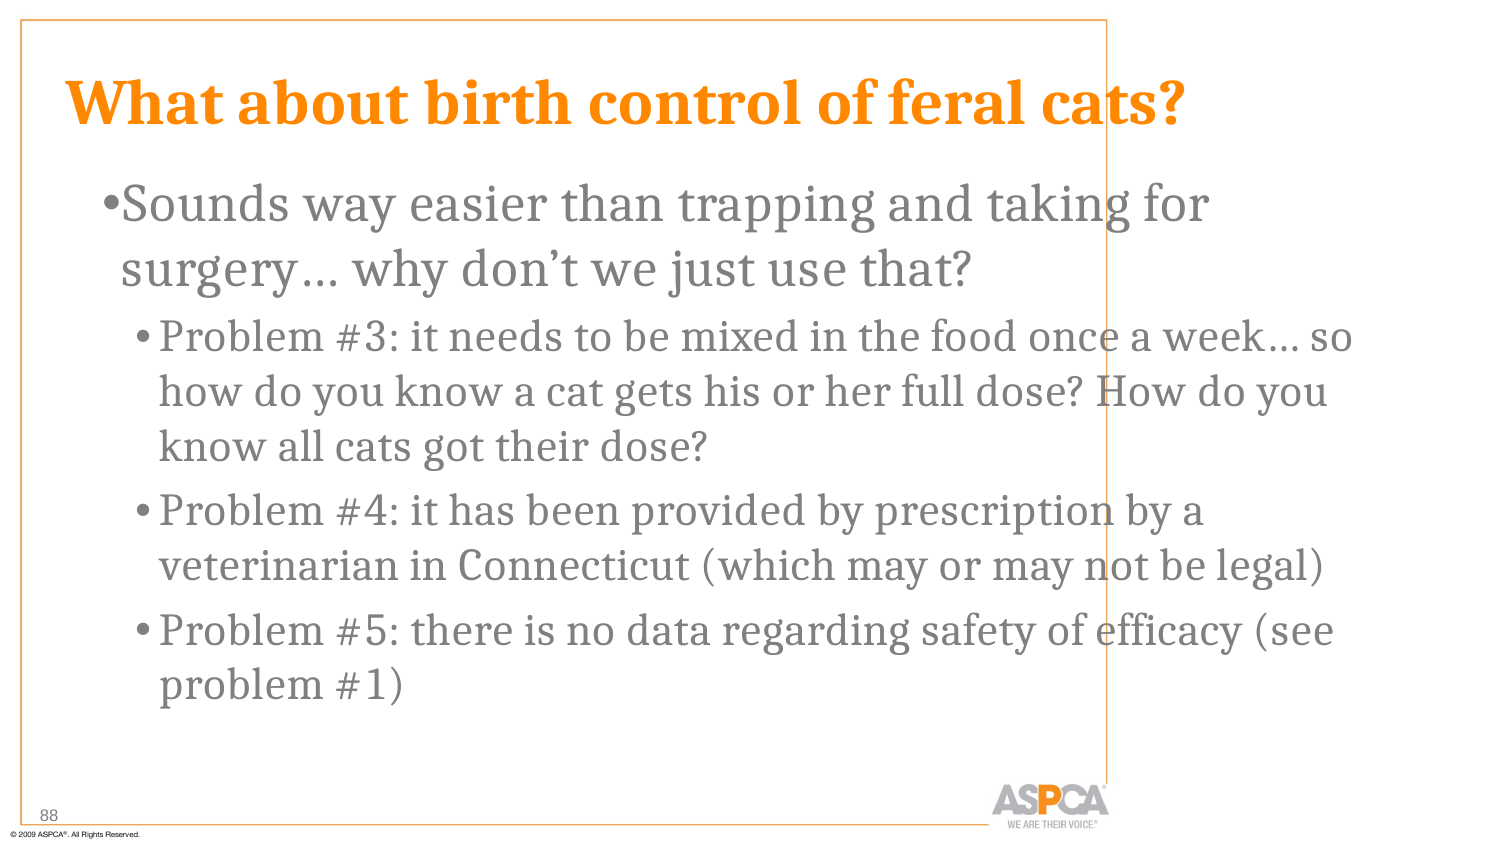

# What about birth control of feral cats?
Sounds way easier than trapping and taking for surgery… why don’t we just use that?
Problem #3: it needs to be mixed in the food once a week… so how do you know a cat gets his or her full dose? How do you know all cats got their dose?
Problem #4: it has been provided by prescription by a veterinarian in Connecticut (which may or may not be legal)
Problem #5: there is no data regarding safety of efficacy (see problem #1)